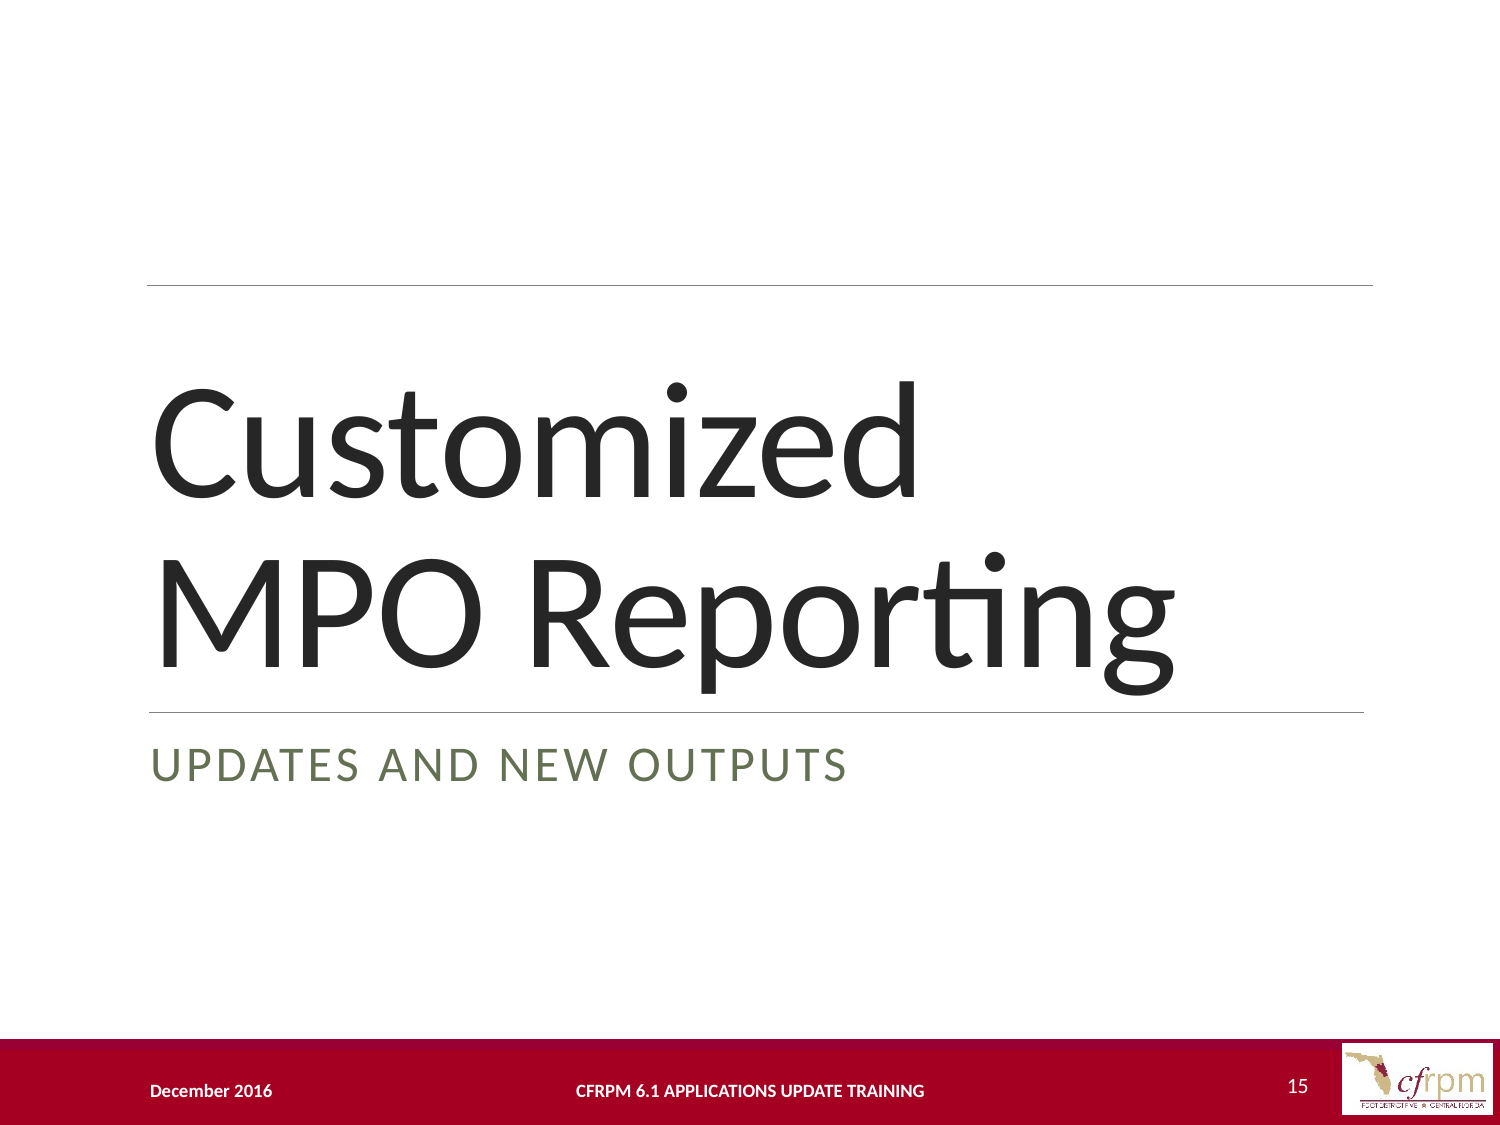

# Customized MPO Reporting
Updates and New outputs
15
December 2016
CFRPM 6.1 Applications Update Training